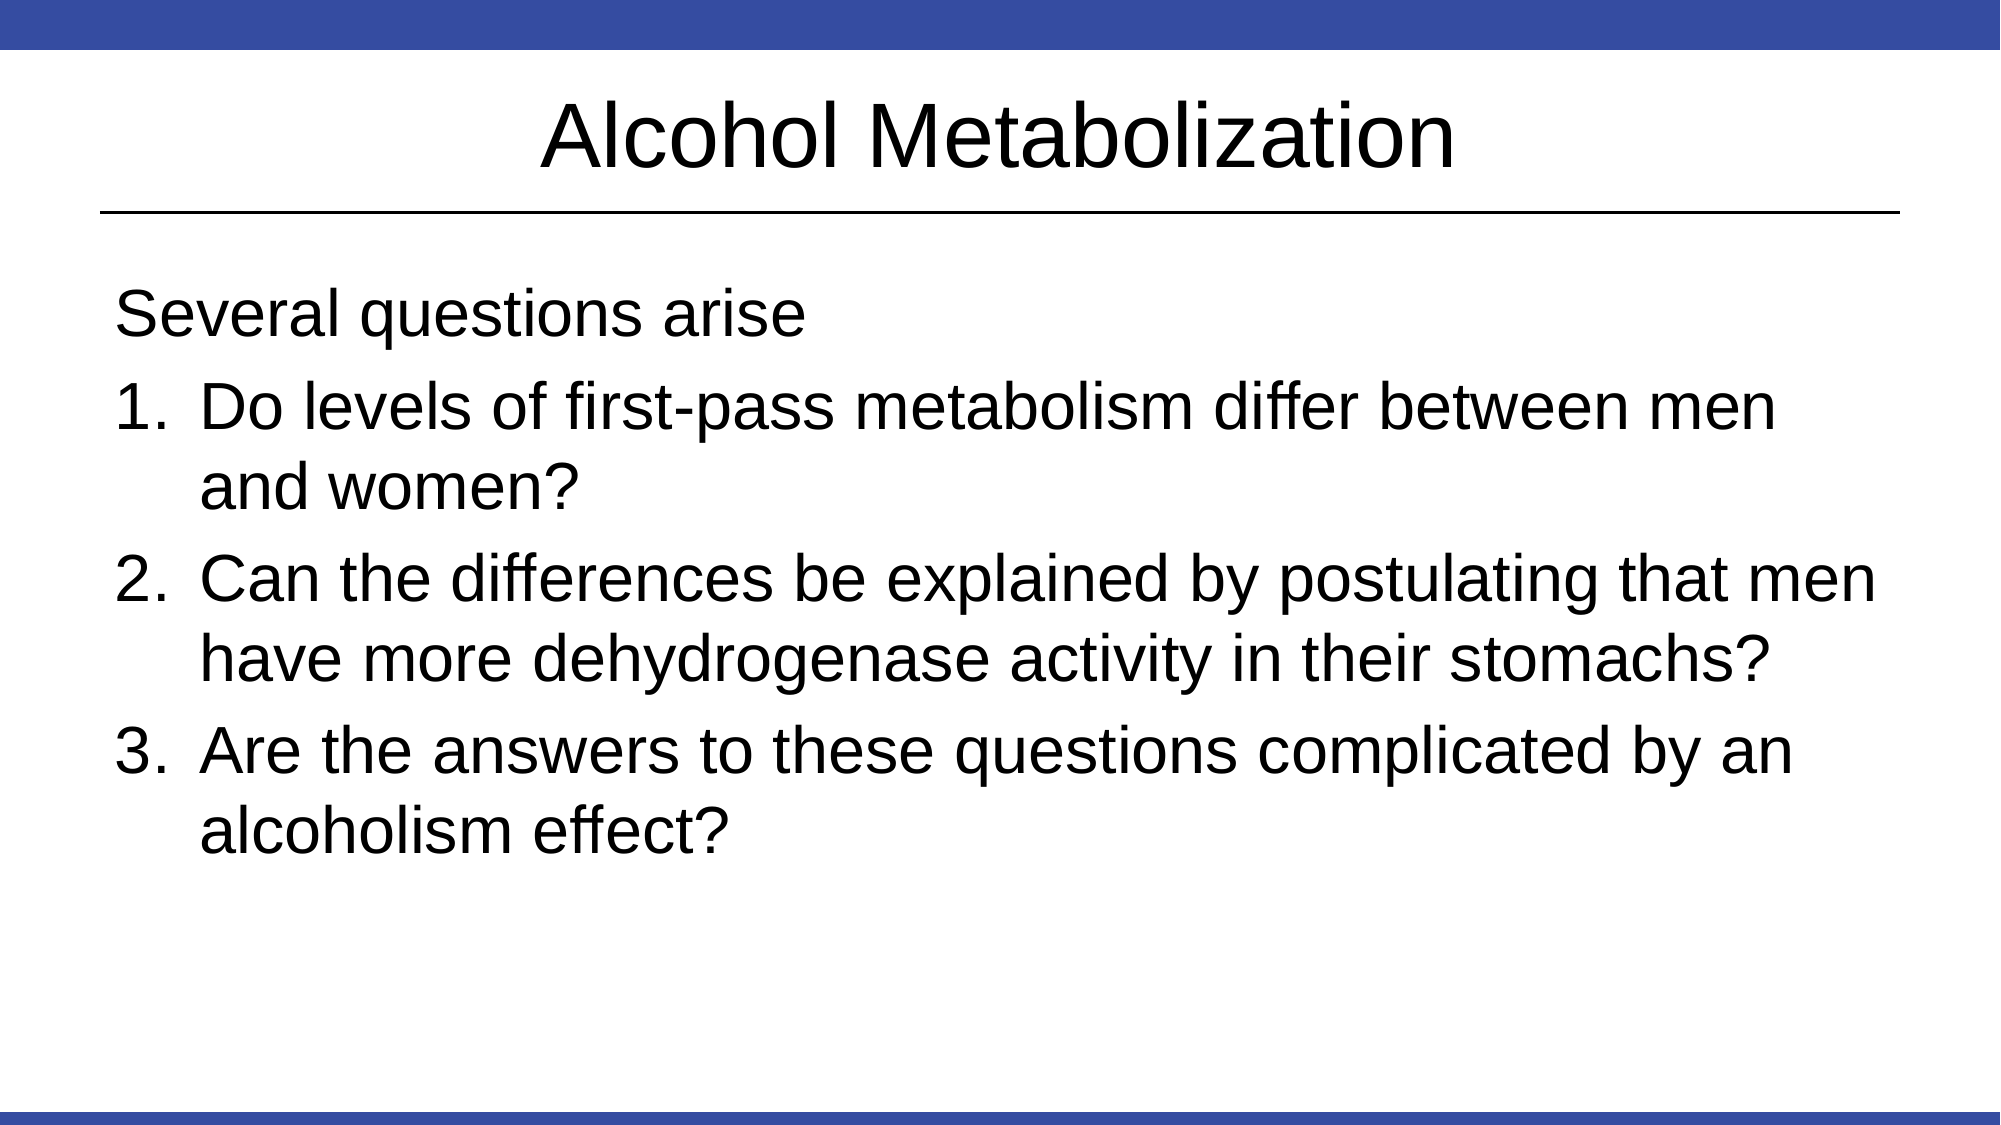

# Alcohol Metabolization
Several questions arise
Do levels of ﬁrst-pass metabolism diﬀer between men and women?
Can the diﬀerences be explained by postulating that men have more dehydrogenase activity in their stomachs?
Are the answers to these questions complicated by an alcoholism eﬀect?